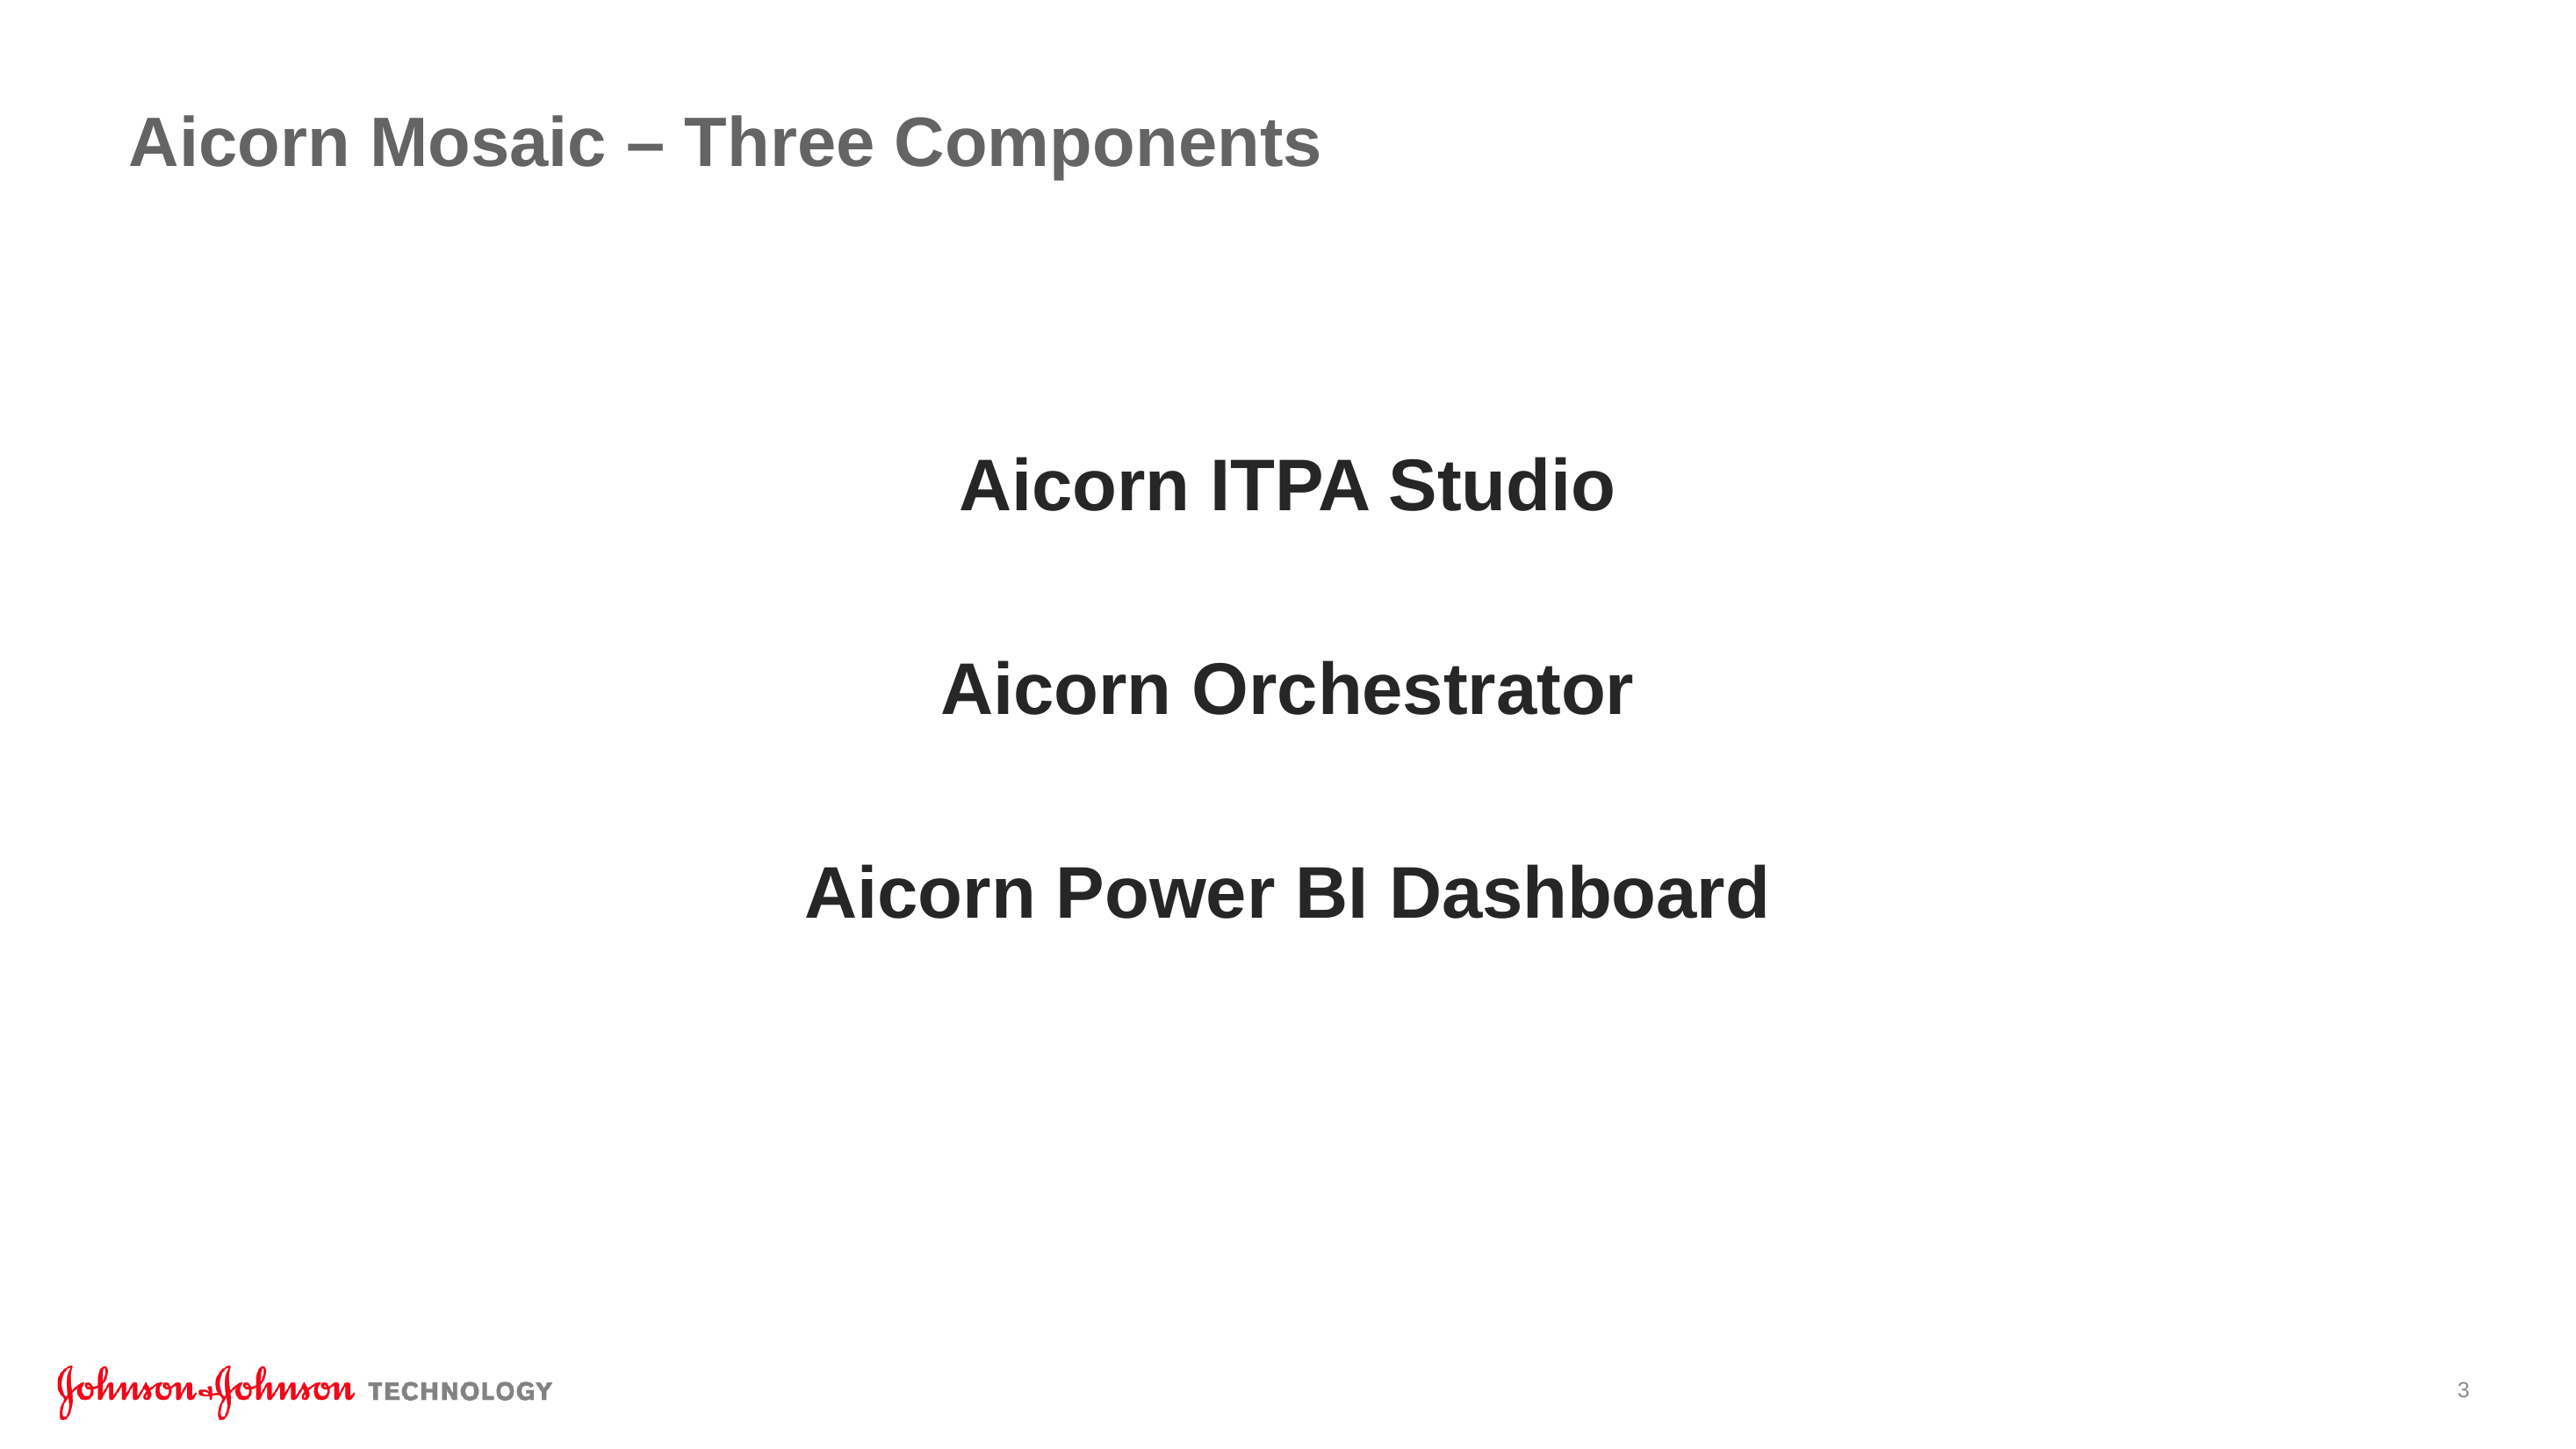

# Aicorn Mosaic – Three Components

Aicorn ITPA Studio

Aicorn Orchestrator

Aicorn Power BI Dashboard
3